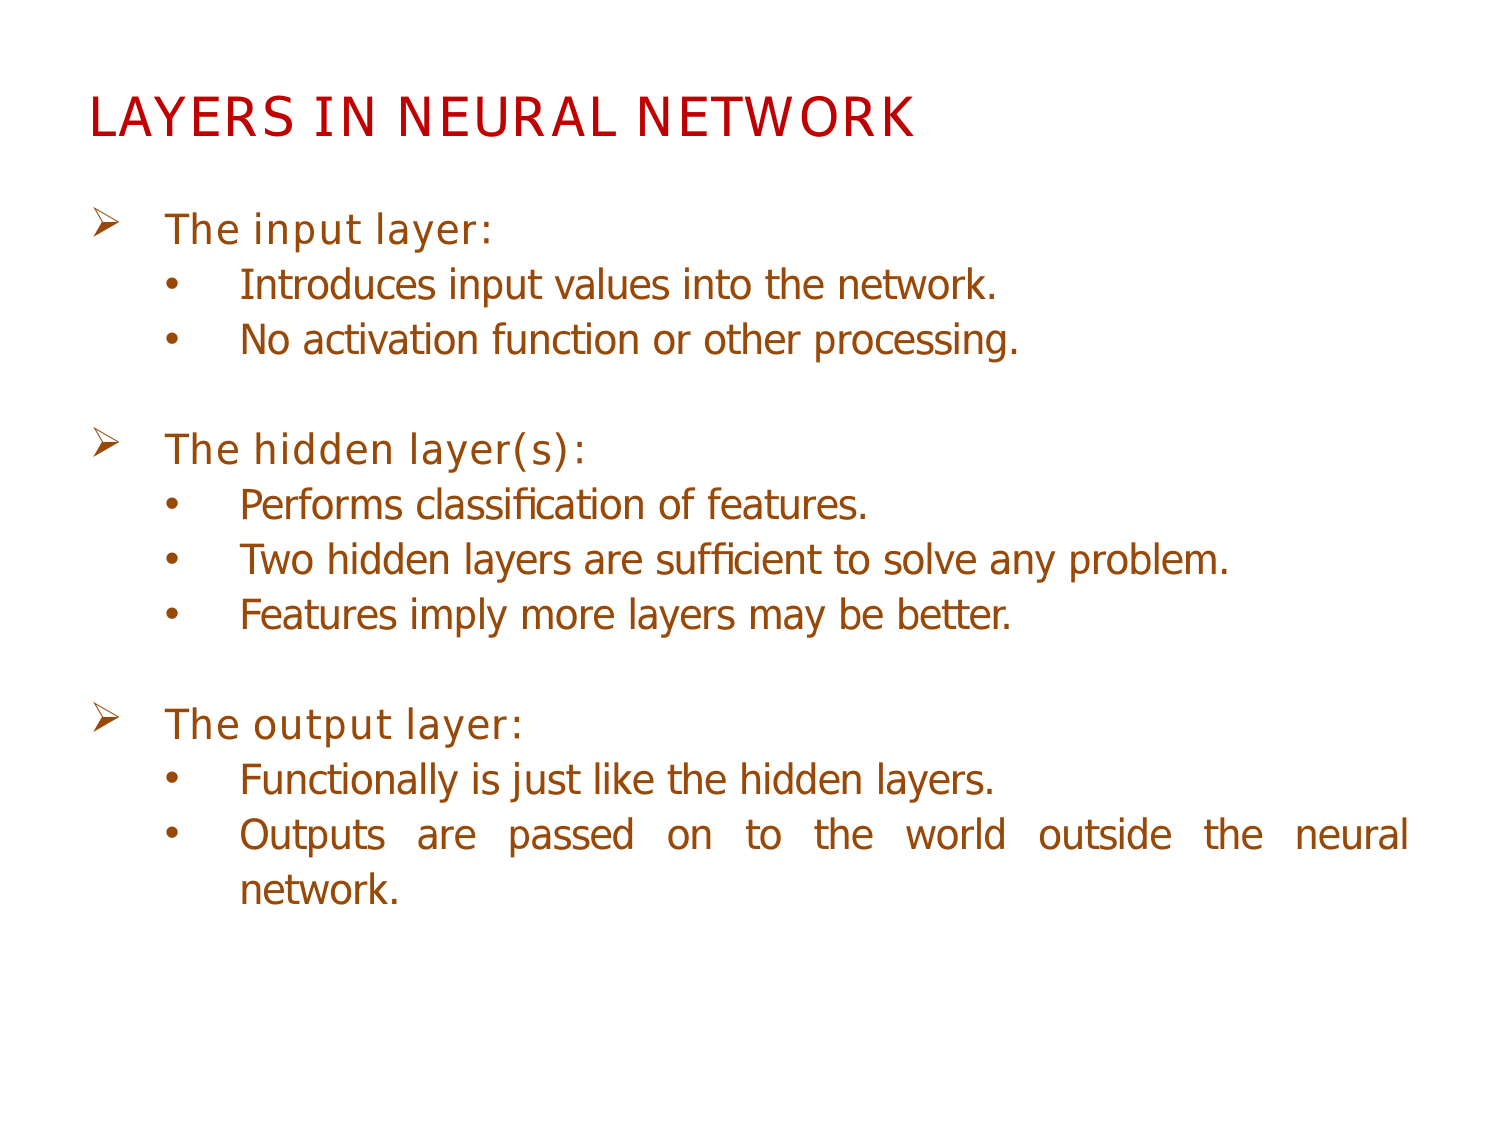

LAYERS IN NEURAL NETWORK
The input layer:
Introduces input values into the network.
No activation function or other processing.

The hidden layer(s):
Performs classification of features.
Two hidden layers are sufficient to solve any problem.
Features imply more layers may be better.

The output layer:
Functionally is just like the hidden layers.
Outputs are passed on to the world outside the neural network.